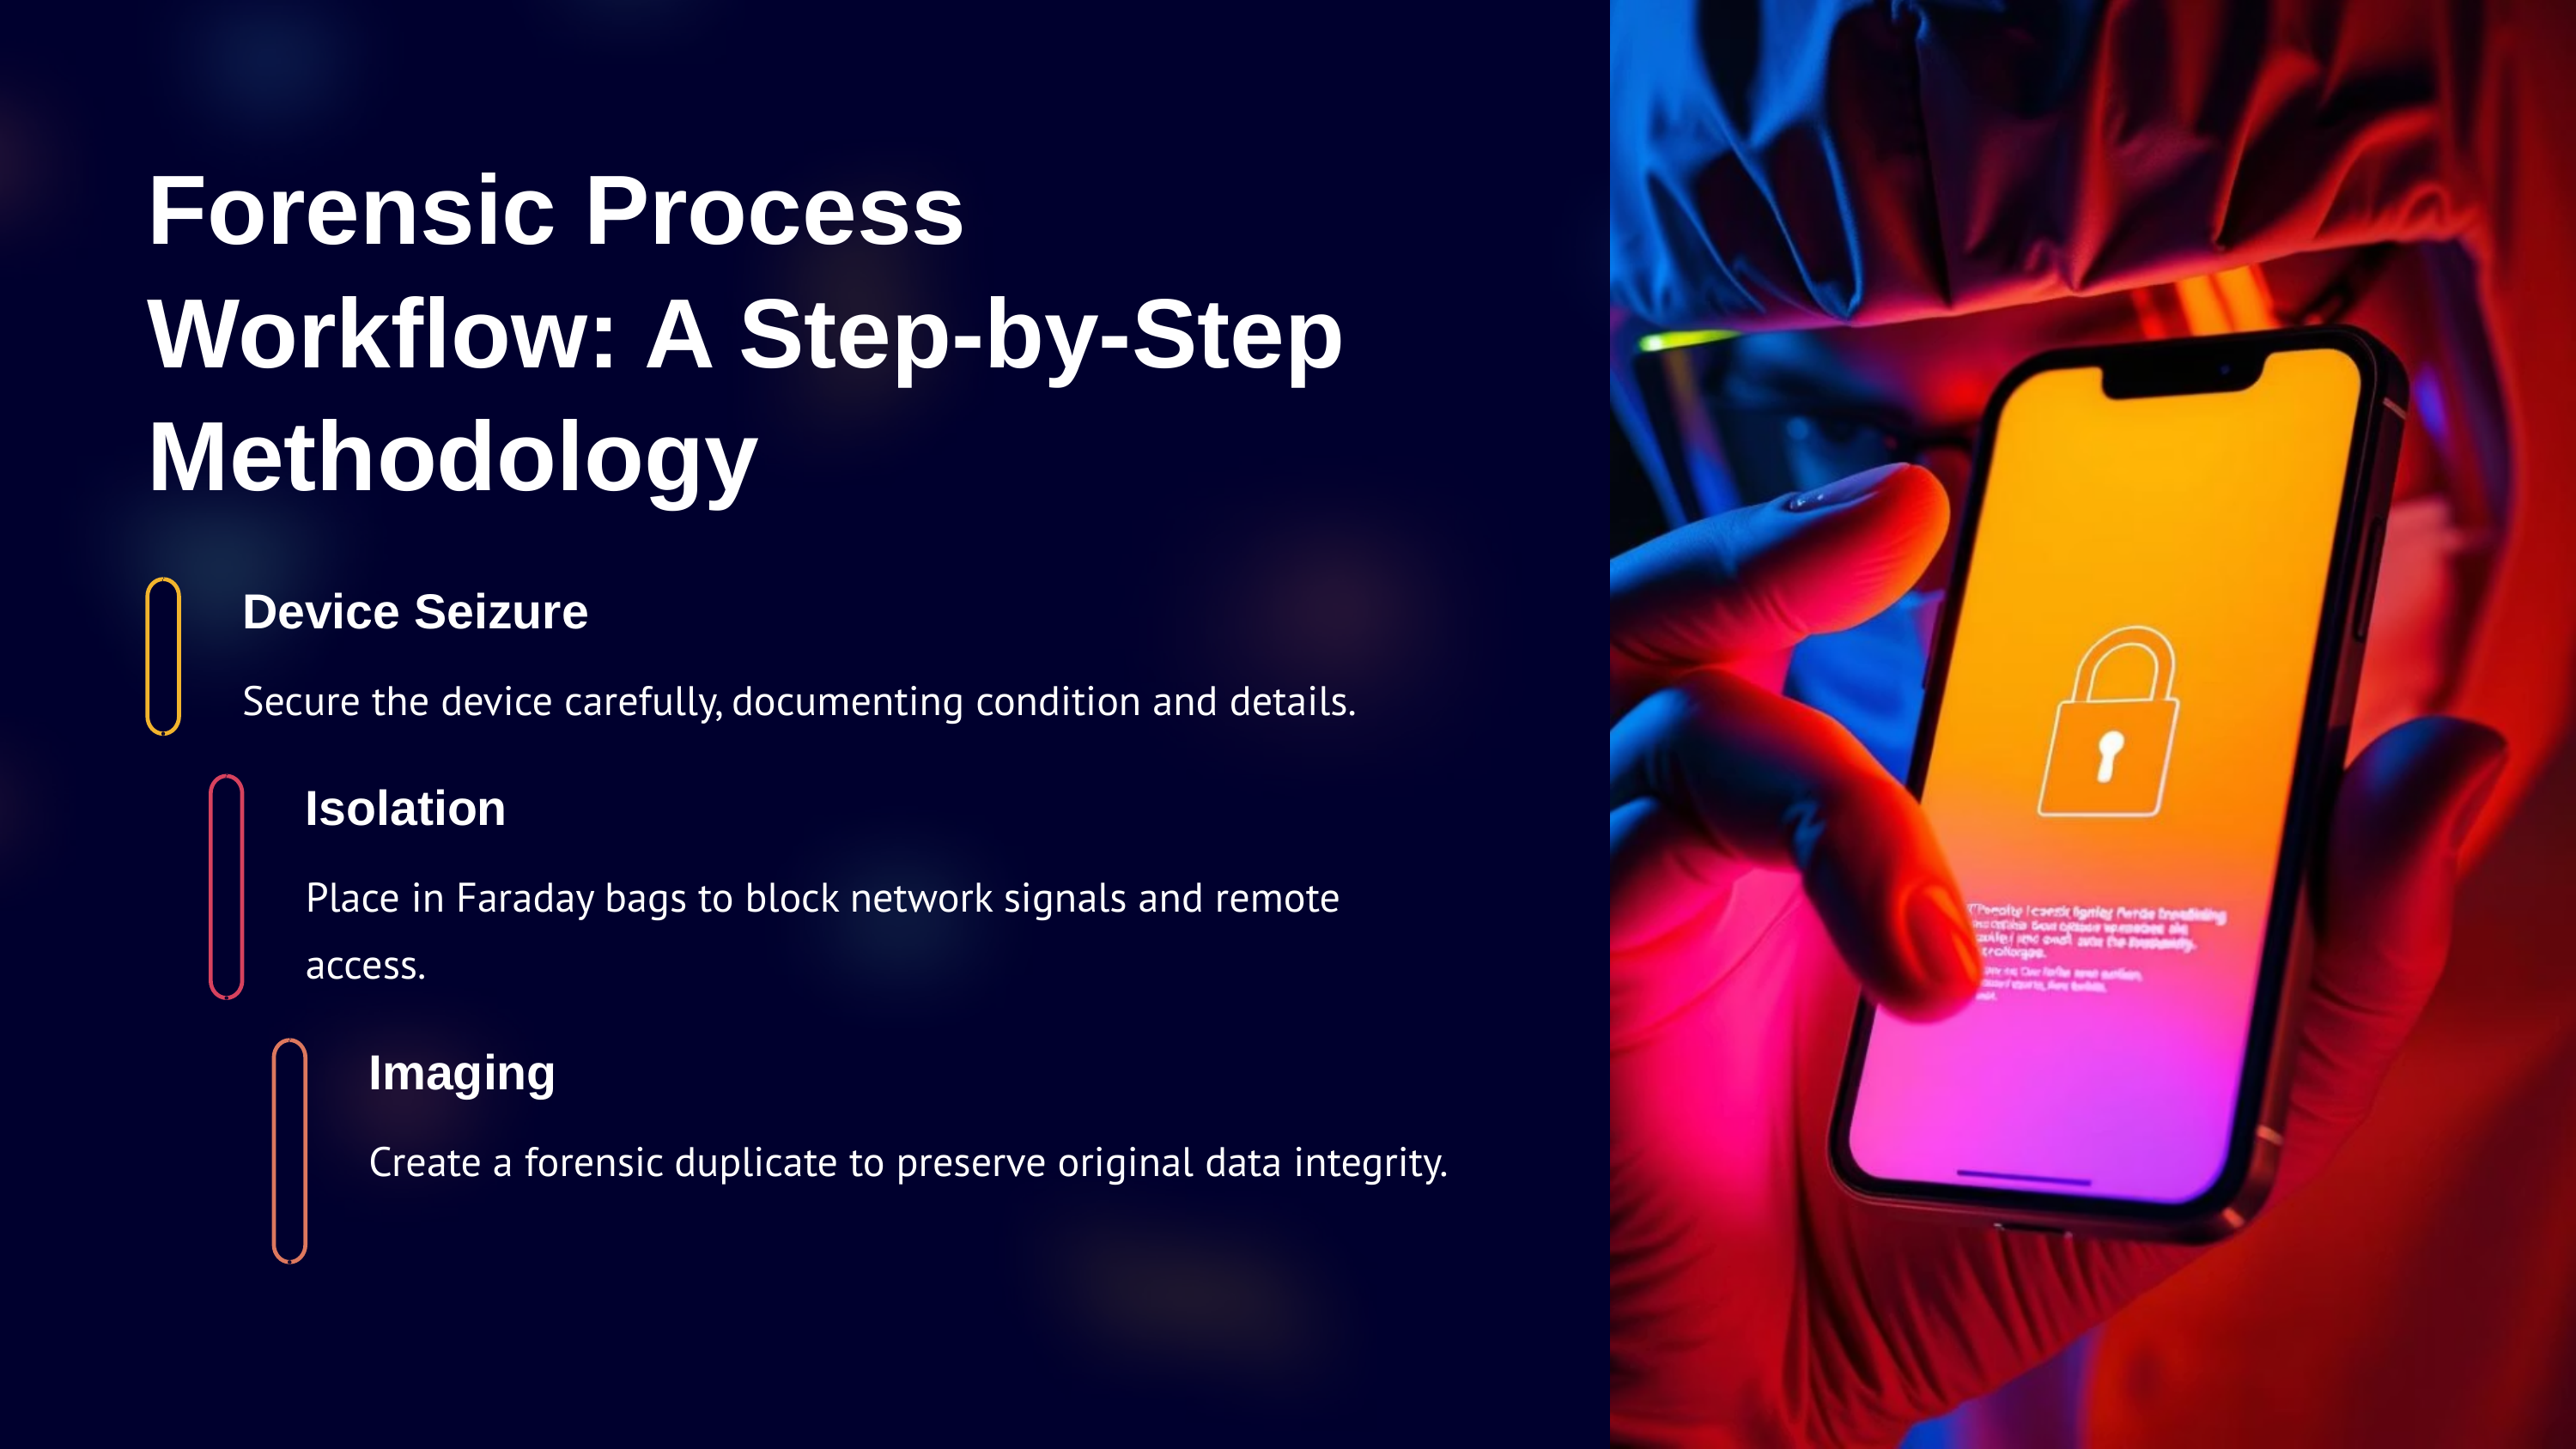

Forensic Process Workflow: A Step-by-Step Methodology

Device Seizure

Secure the device carefully, documenting condition and details.

Isolation

Place in Faraday bags to block network signals and remote access.

Imaging

Create a forensic duplicate to preserve original data integrity.